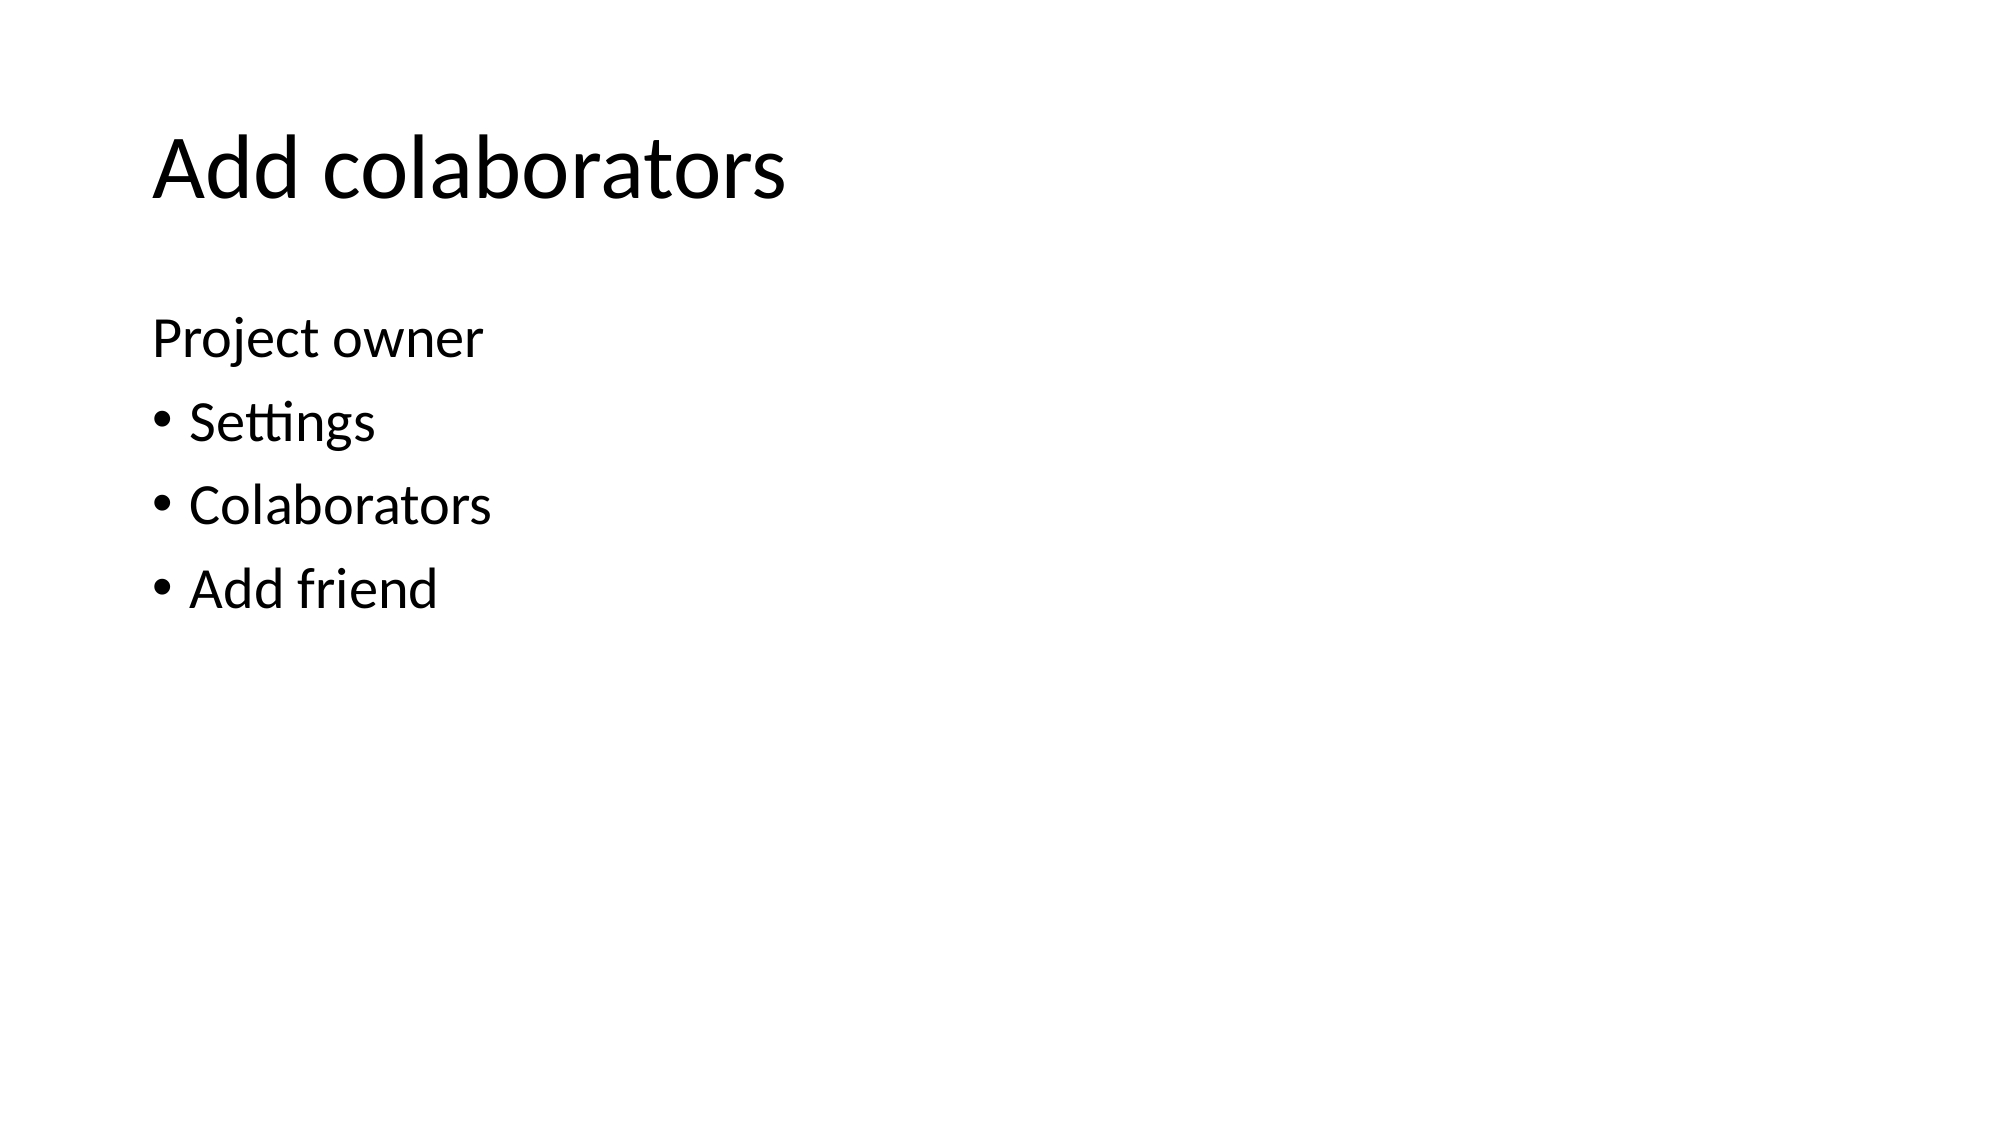

# Add colaborators
Project owner
Settings
Colaborators
Add friend